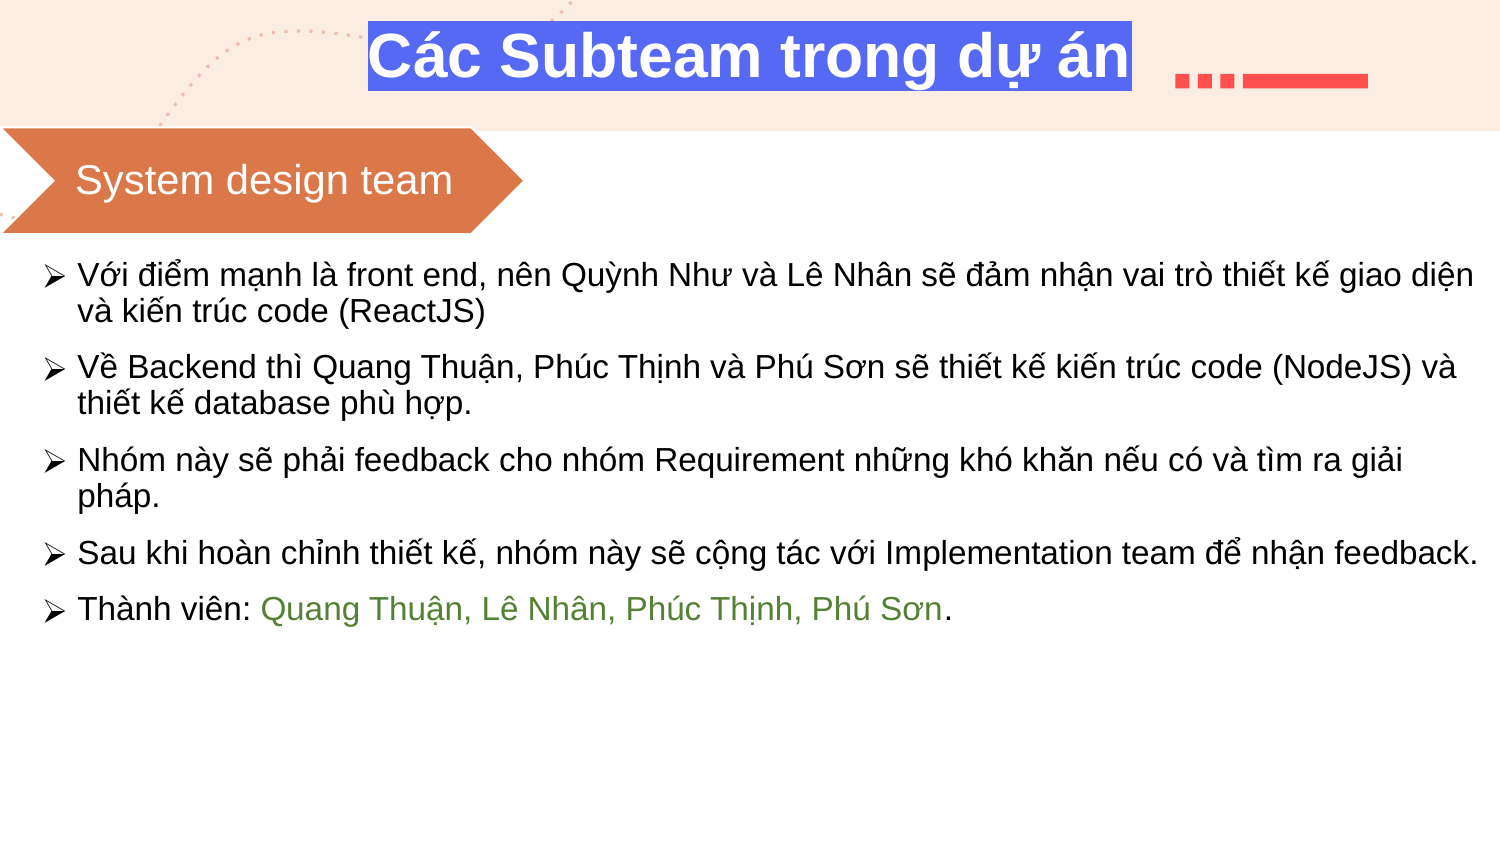

# Các Subteam trong dự án
System design team

Với điểm mạnh là front end, nên Quỳnh Như và Lê Nhân sẽ đảm nhận vai trò thiết kế giao diện và kiến trúc code (ReactJS)
Về Backend thì Quang Thuận, Phúc Thịnh và Phú Sơn sẽ thiết kế kiến trúc code (NodeJS) và thiết kế database phù hợp.
Nhóm này sẽ phải feedback cho nhóm Requirement những khó khăn nếu có và tìm ra giải pháp.
Sau khi hoàn chỉnh thiết kế, nhóm này sẽ cộng tác với Implementation team để nhận feedback.
Thành viên: Quang Thuận, Lê Nhân, Phúc Thịnh, Phú Sơn.